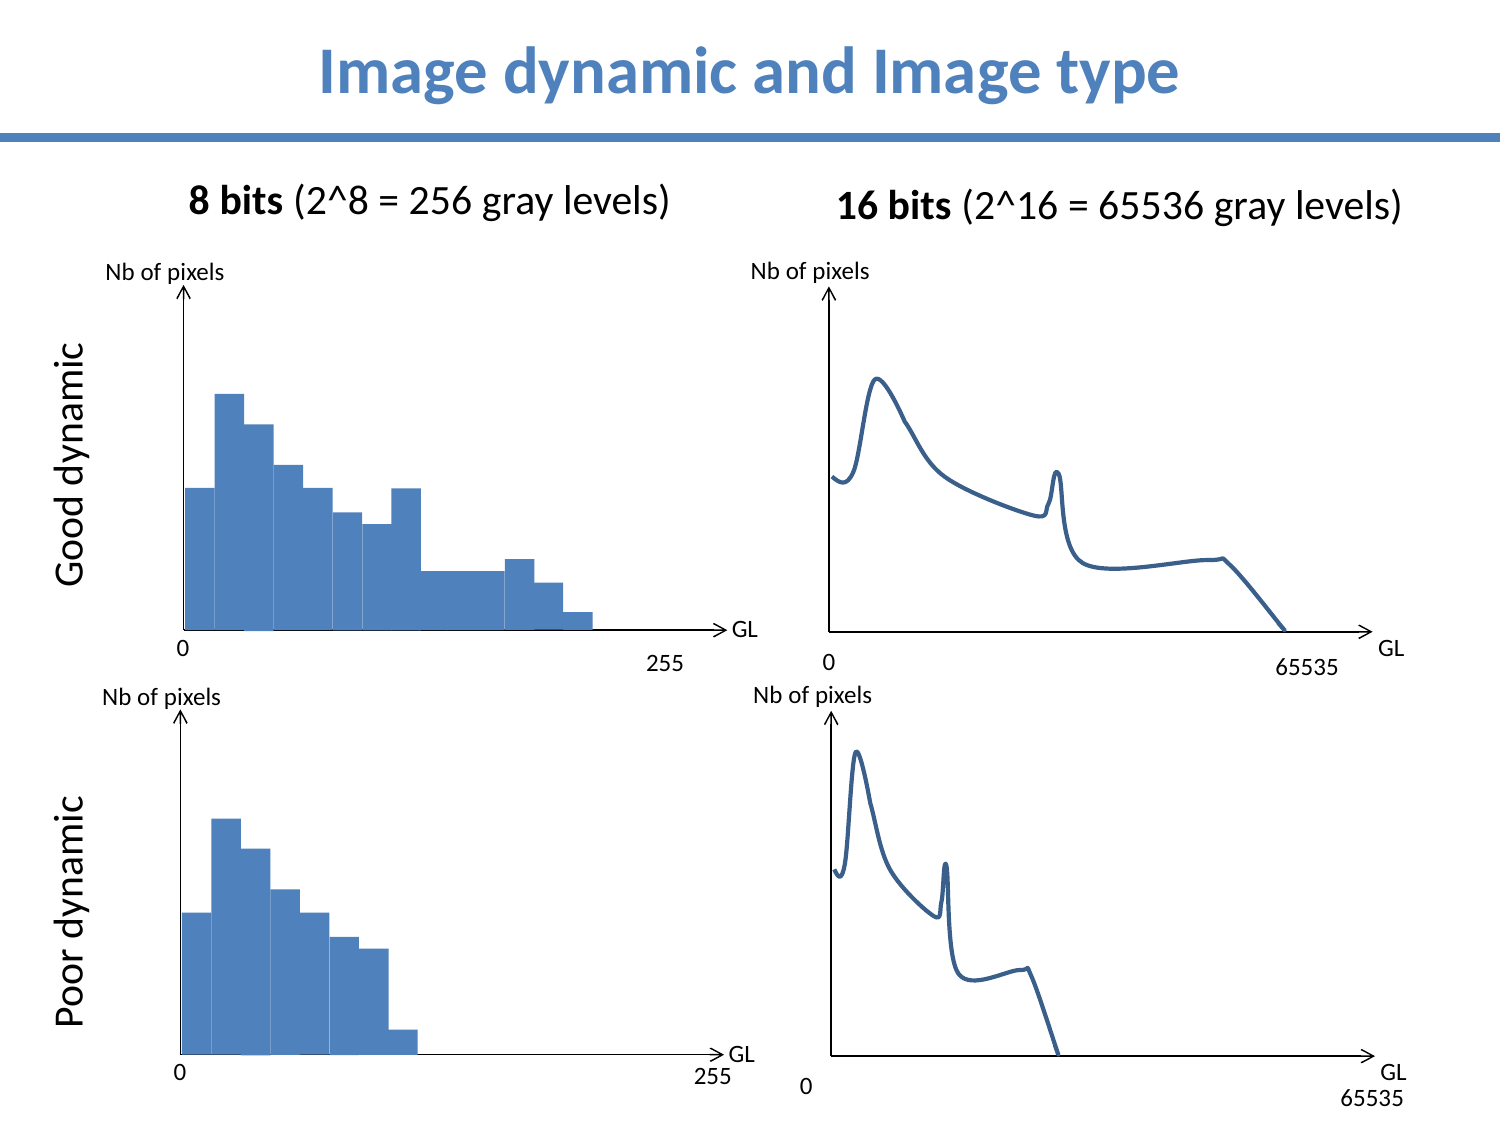

Image dynamic and Image type
8 bits (2^8 = 256 gray levels)
16 bits (2^16 = 65536 gray levels)
Nb of pixels
Nb of pixels

GL

0
255

Good dynamic
GL
0
65535
Nb of pixels
Nb of pixels

GL
0
255

Poor dynamic
GL
0
65535